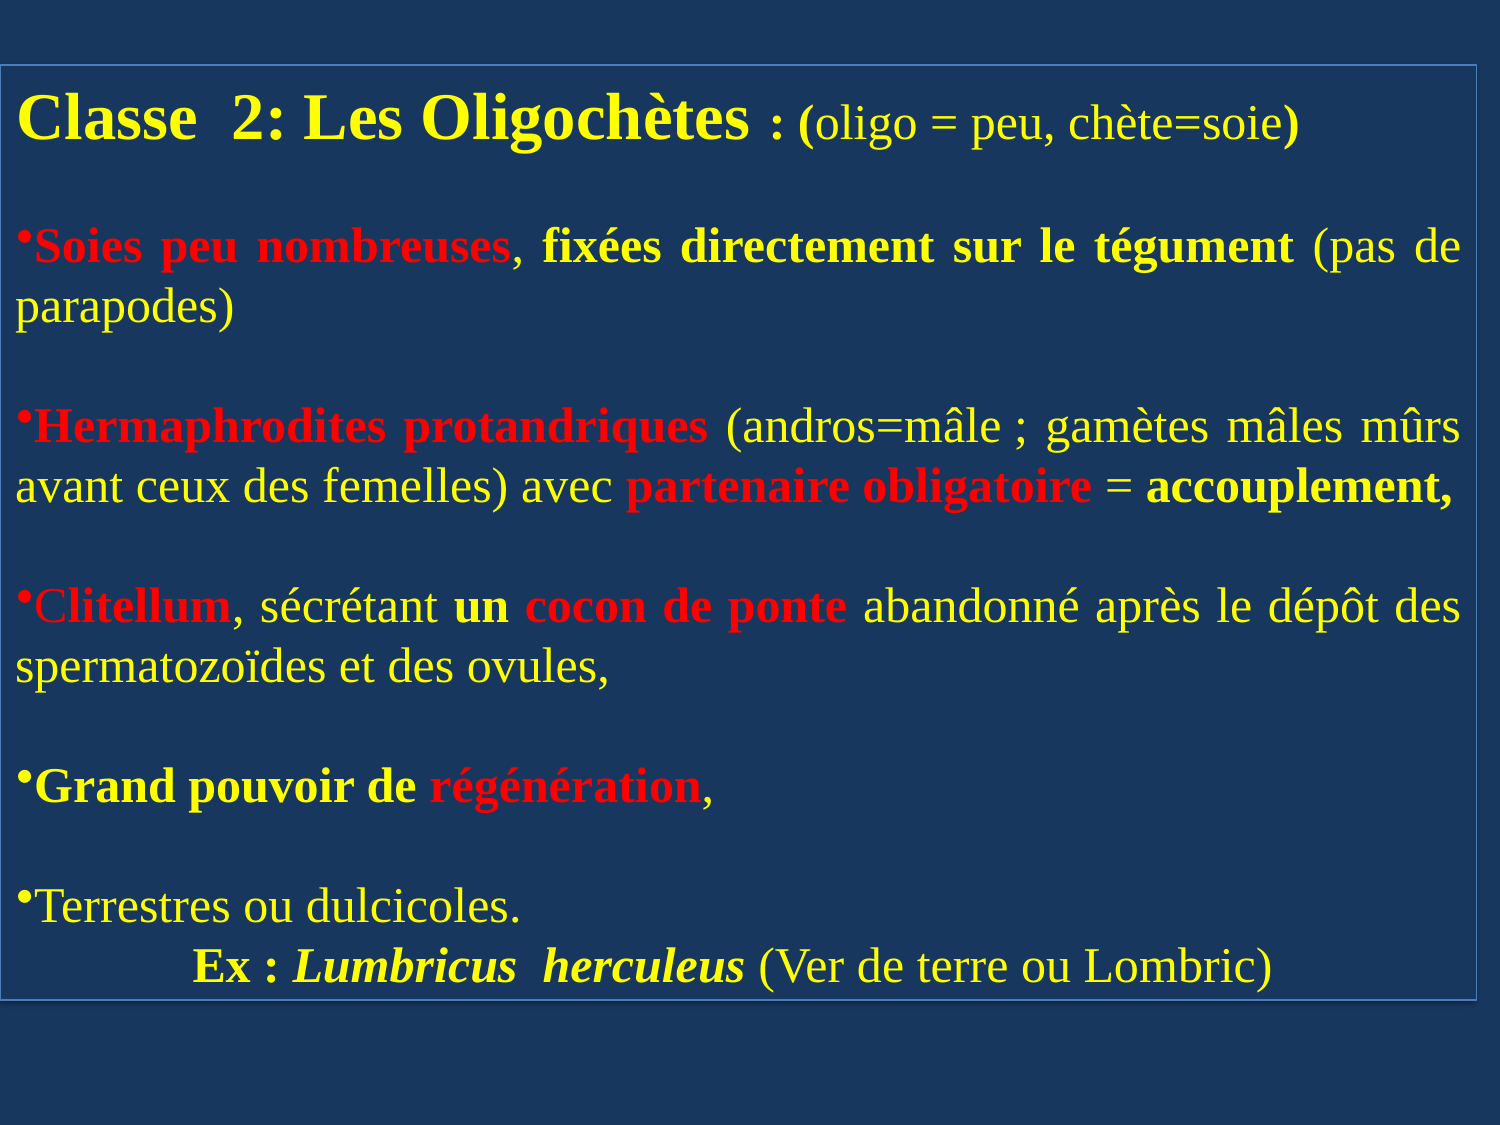

Classe  2: Les Oligochètes : (oligo = peu, chète=soie)

Soies peu nombreuses, fixées directement sur le tégument (pas de parapodes)

Hermaphrodites protandriques (andros=mâle ; gamètes mâles mûrs avant ceux des femelles) avec partenaire obligatoire = accouplement,

Clitellum, sécrétant un cocon de ponte abandonné après le dépôt des spermatozoïdes et des ovules,

Grand pouvoir de régénération,

Terrestres ou dulcicoles.
Ex : Lumbricus  herculeus (Ver de terre ou Lombric)